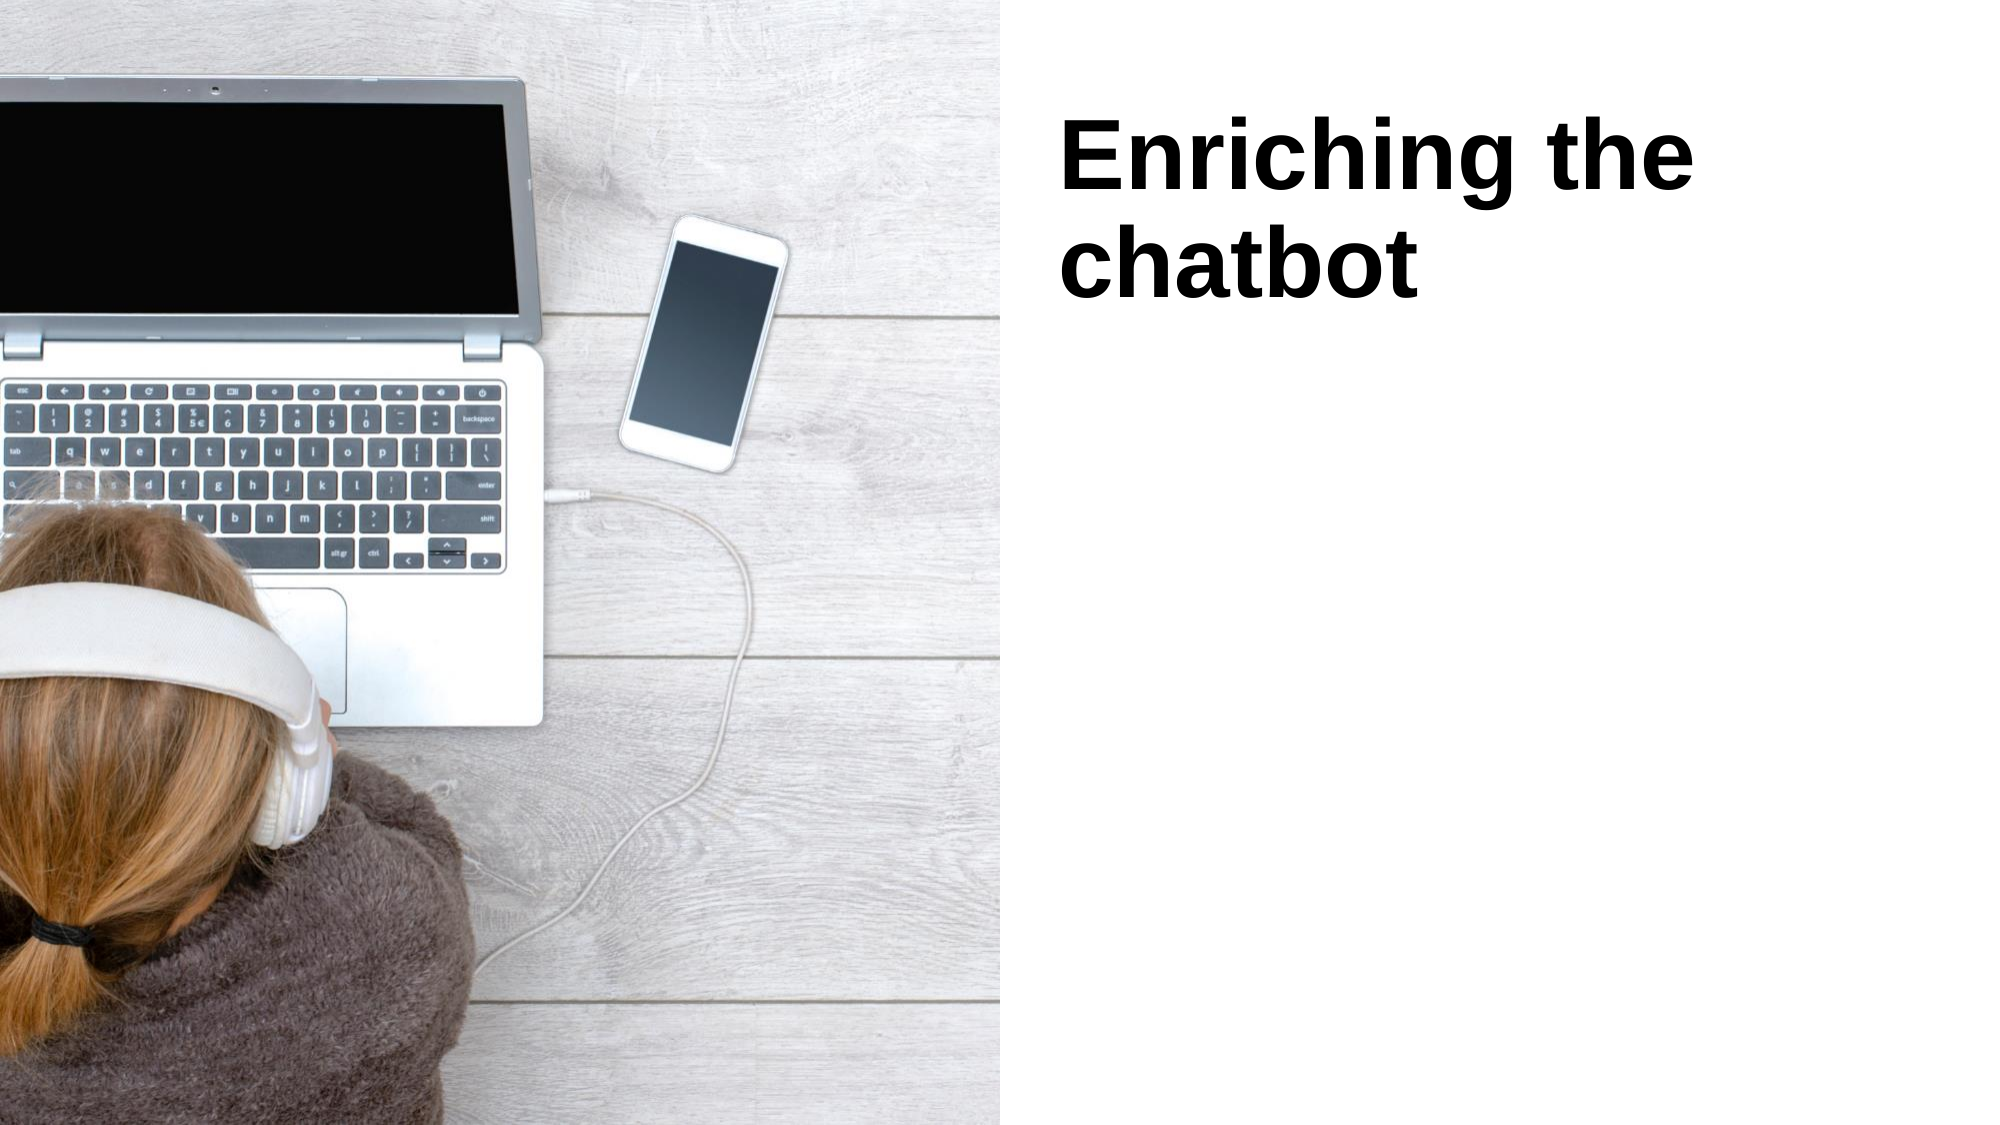

# Enriching the chatbot

© Copyright IBM Corporation 2018, 2022